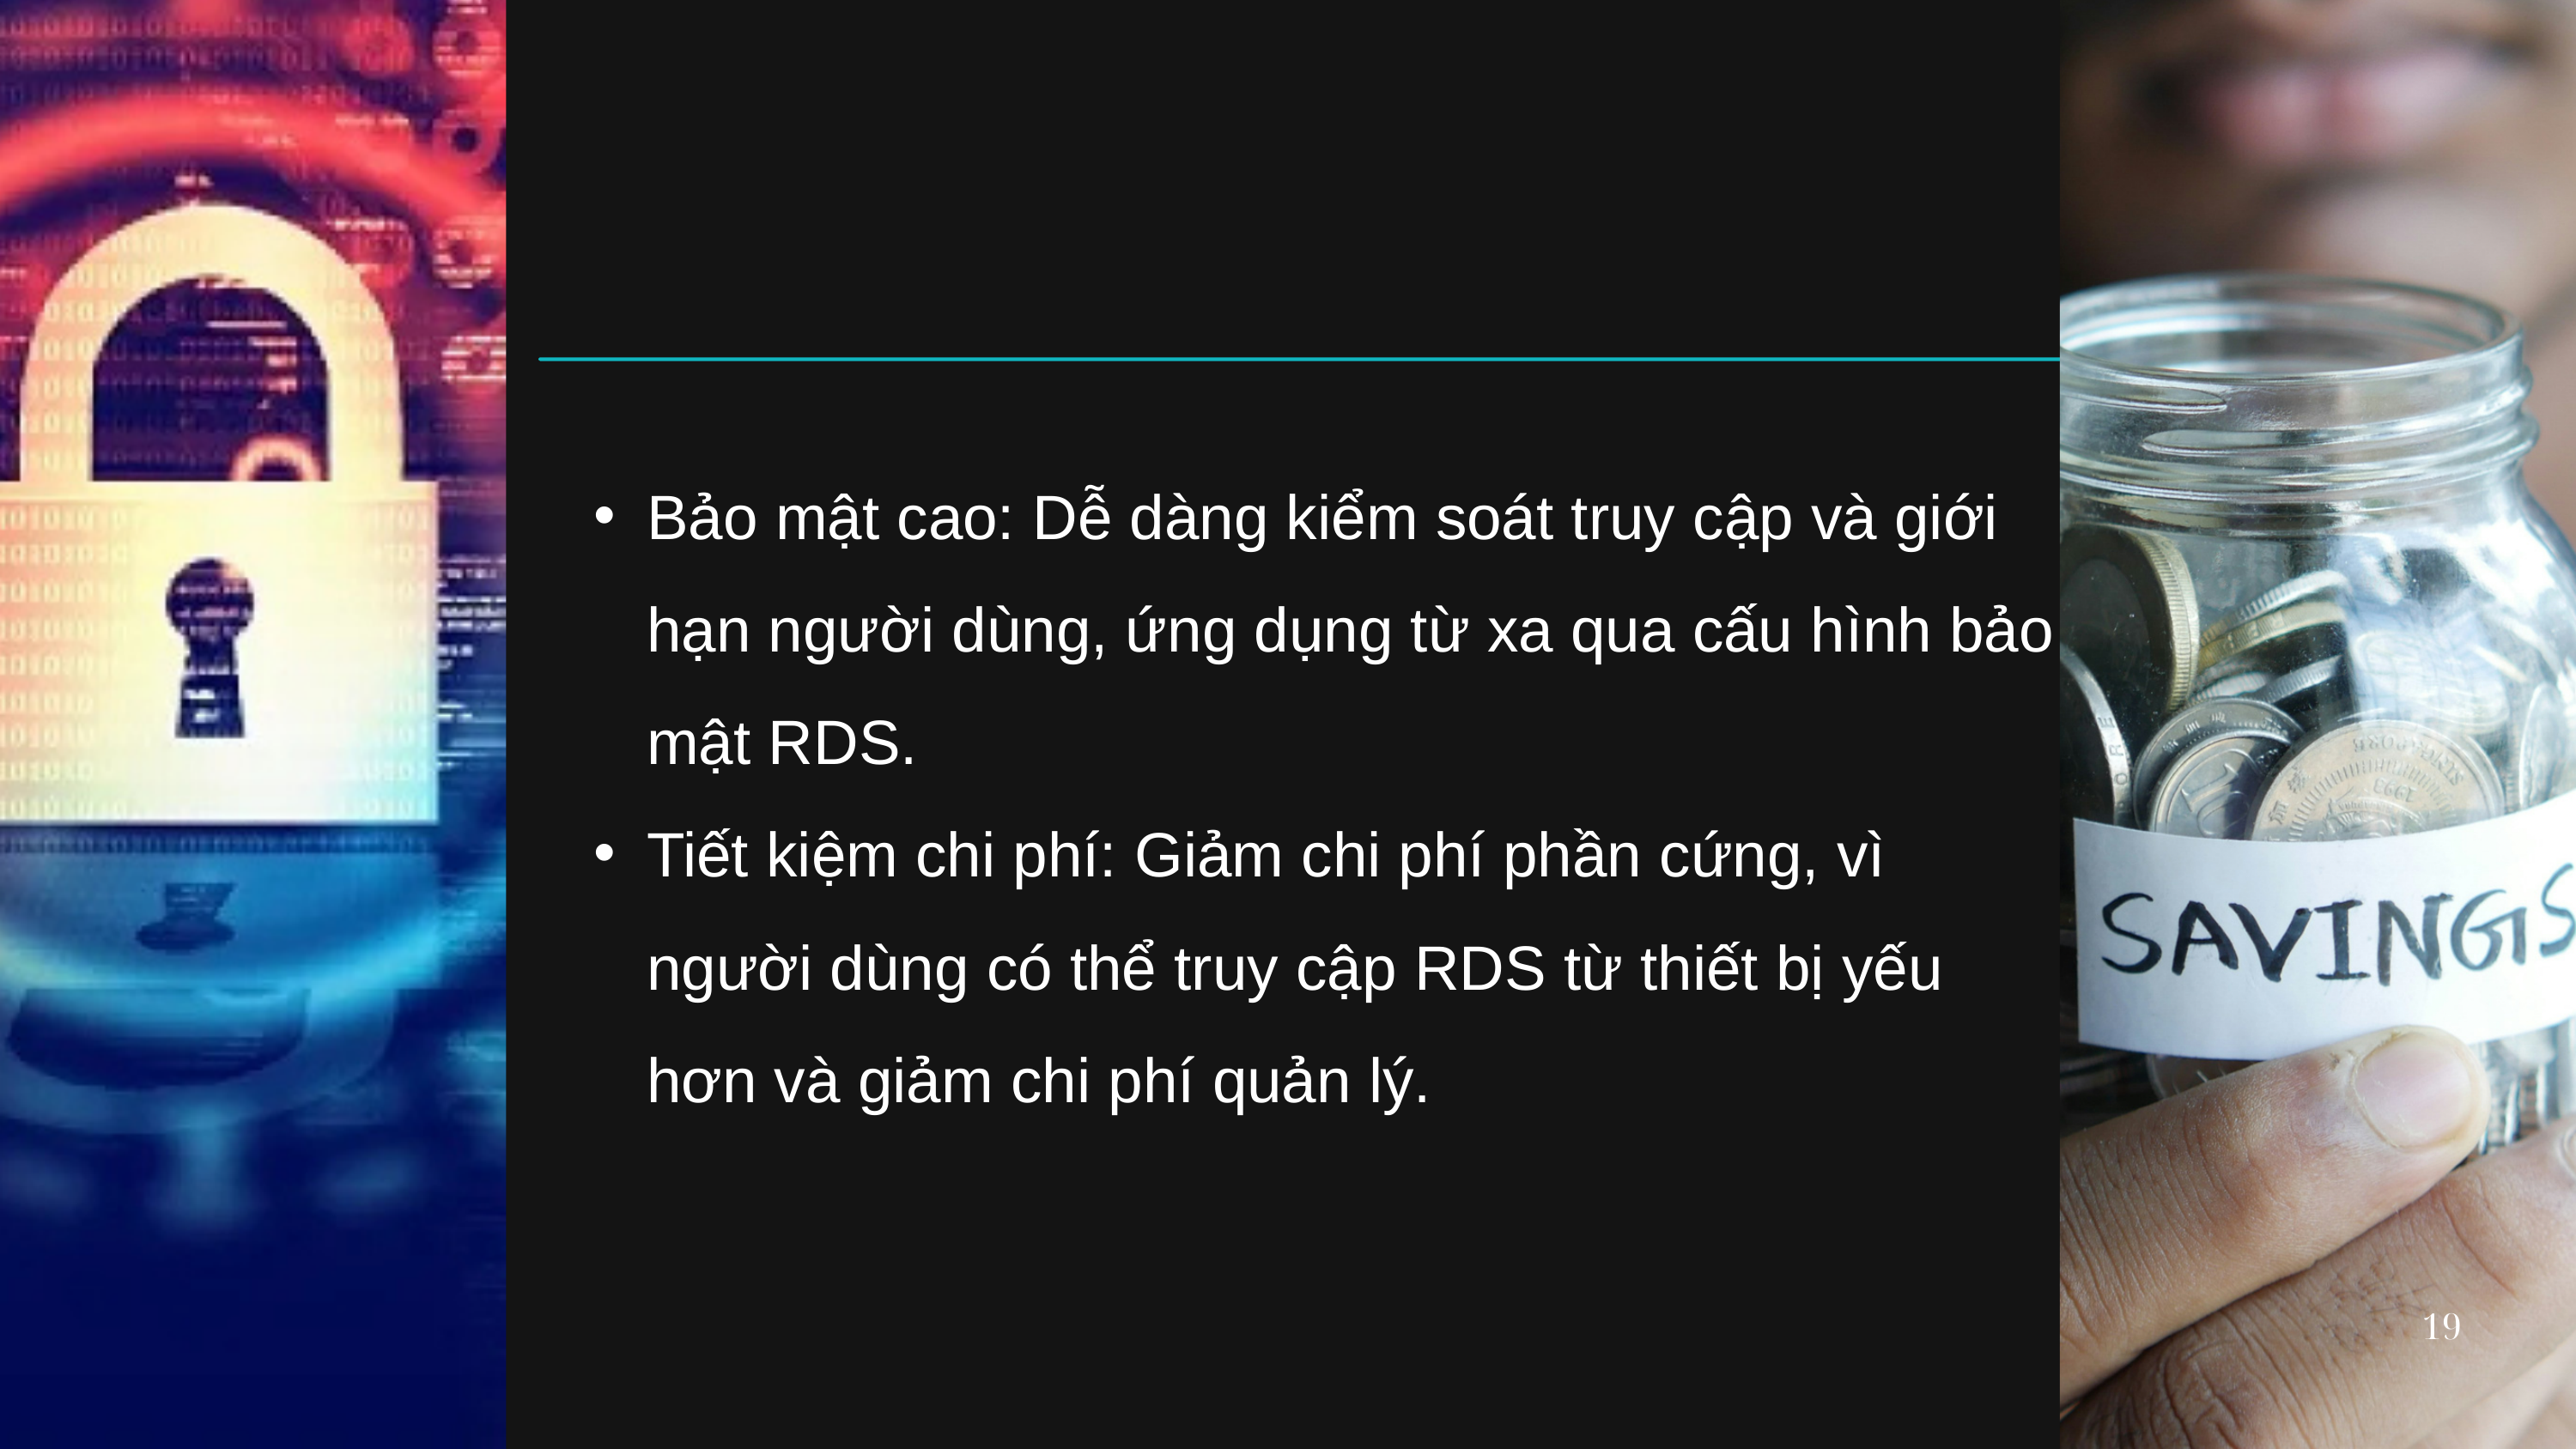

Bảo mật cao: Dễ dàng kiểm soát truy cập và giới hạn người dùng, ứng dụng từ xa qua cấu hình bảo mật RDS.
Tiết kiệm chi phí: Giảm chi phí phần cứng, vì người dùng có thể truy cập RDS từ thiết bị yếu hơn và giảm chi phí quản lý.

19